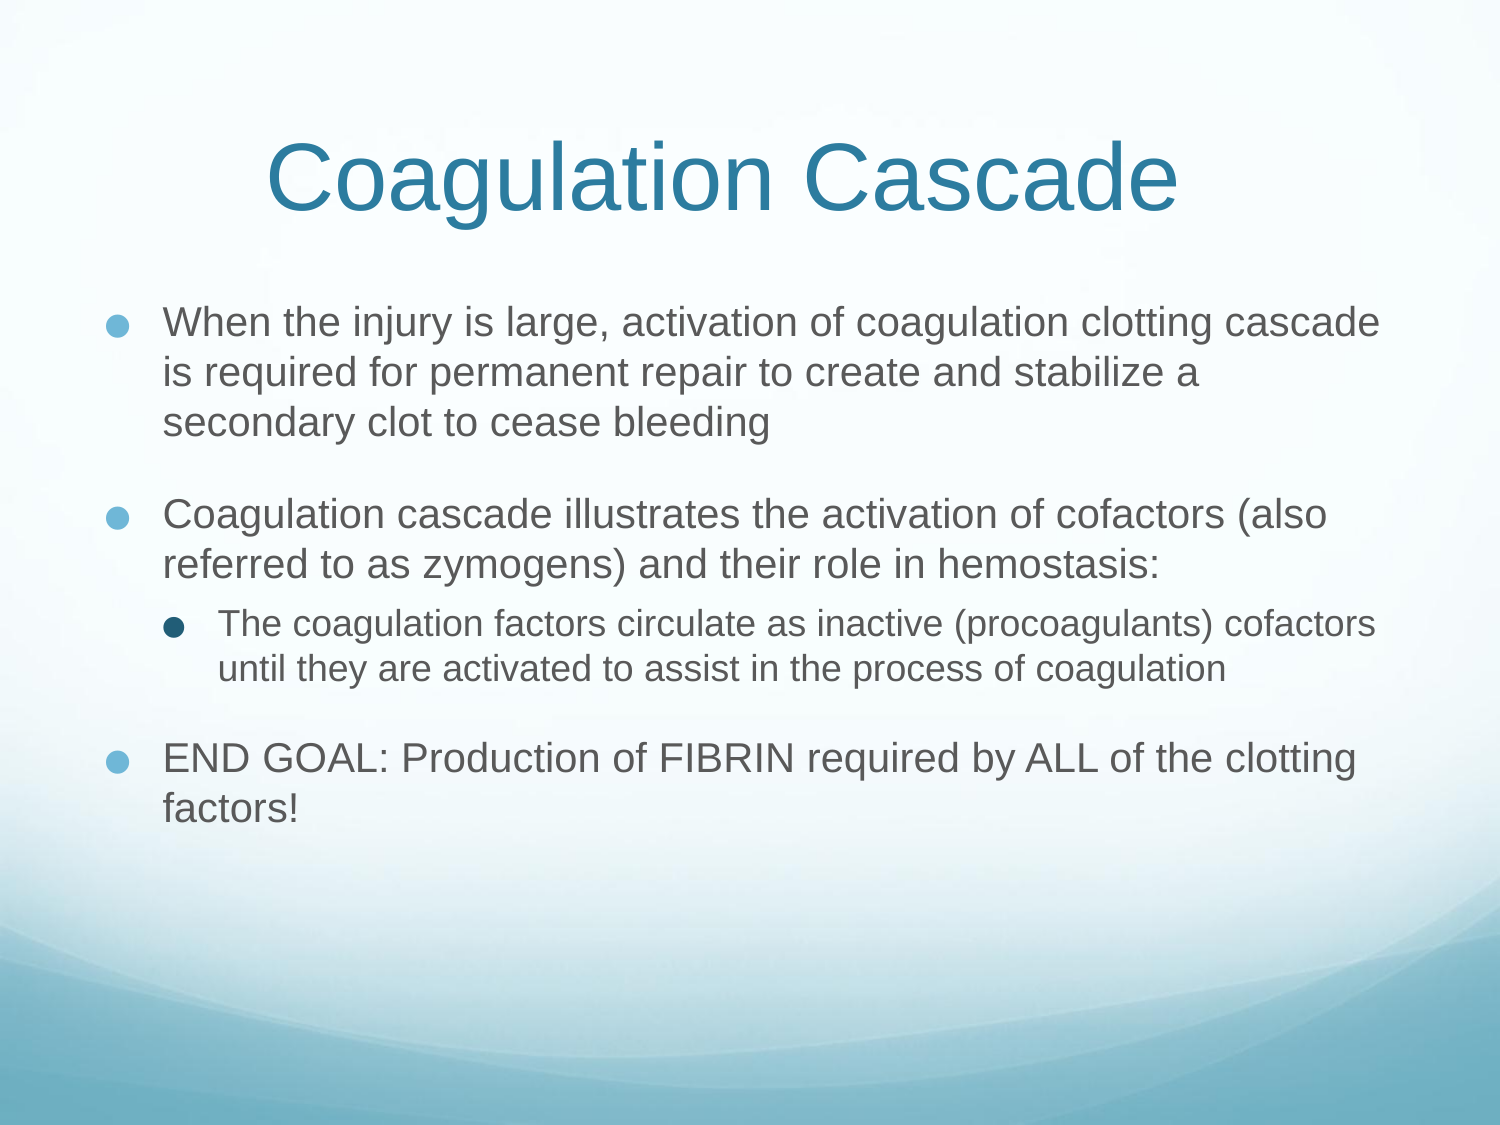

# Coagulation Cascade
When the injury is large, activation of coagulation clotting cascade is required for permanent repair to create and stabilize a secondary clot to cease bleeding
Coagulation cascade illustrates the activation of cofactors (also referred to as zymogens) and their role in hemostasis:
The coagulation factors circulate as inactive (procoagulants) cofactors until they are activated to assist in the process of coagulation
END GOAL: Production of FIBRIN required by ALL of the clotting factors!